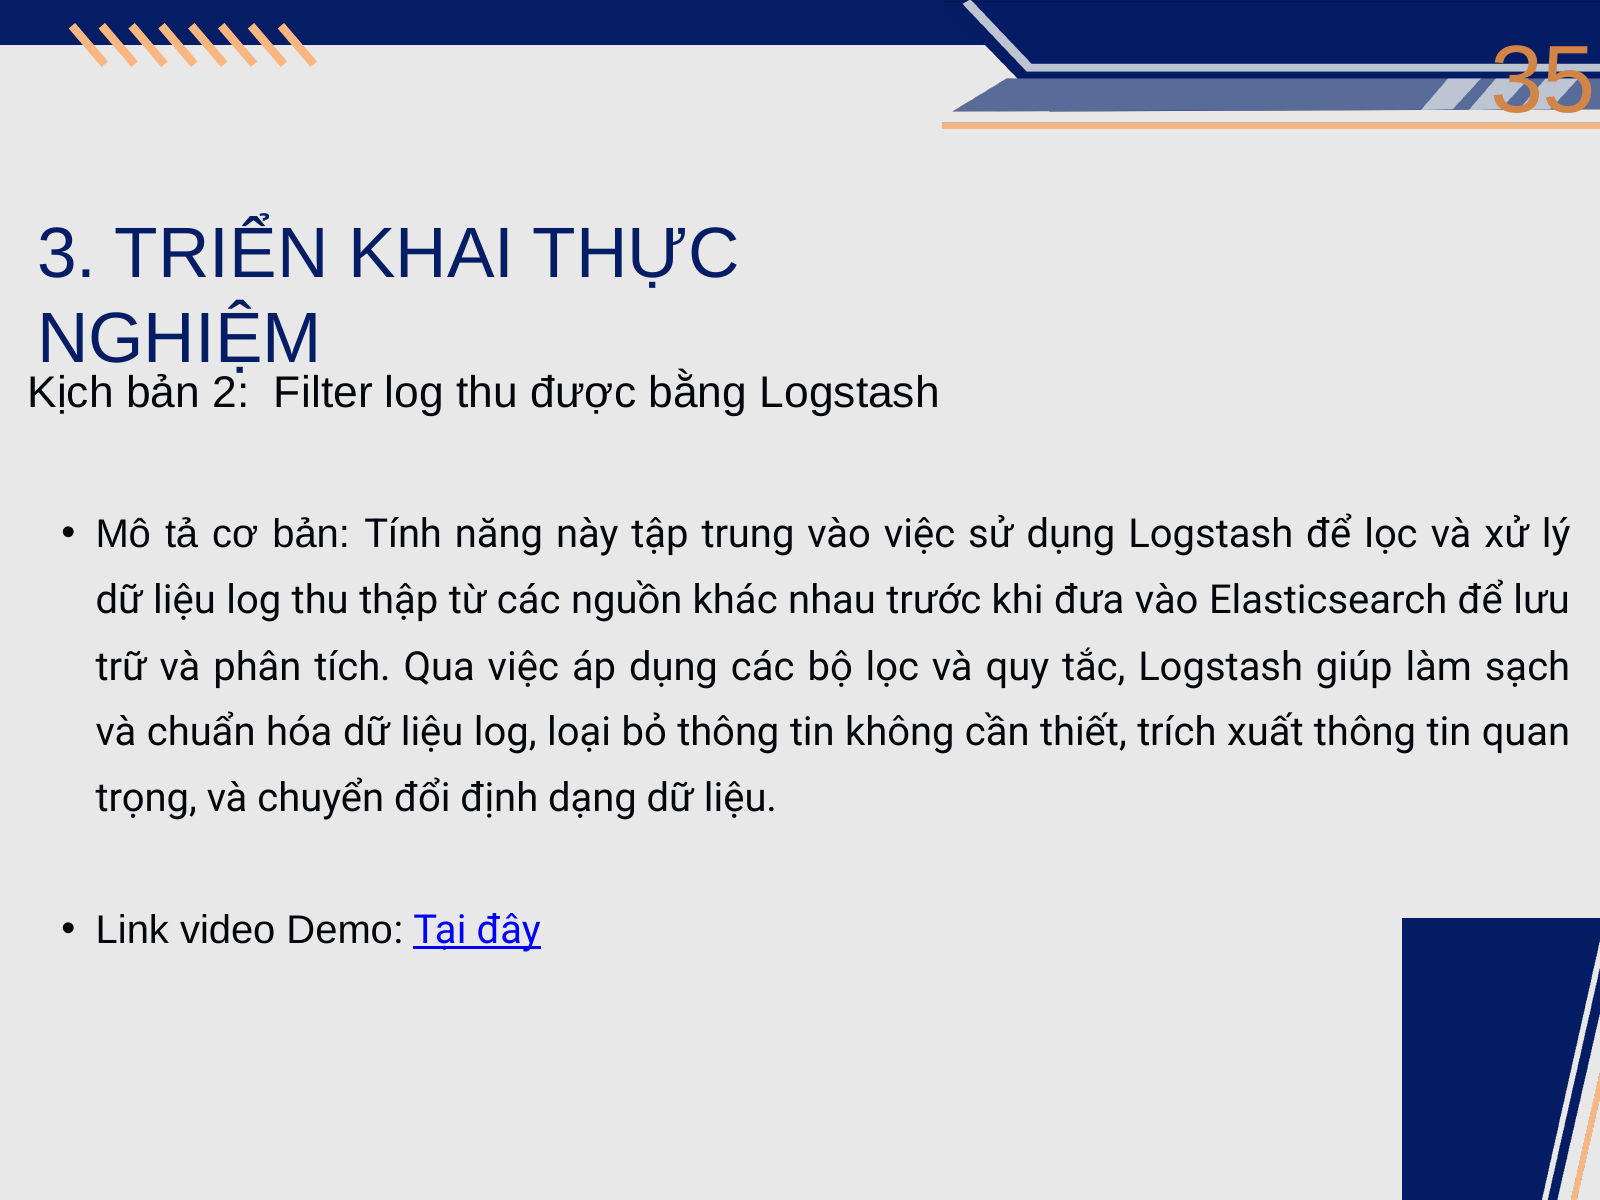

35
3. TRIỂN KHAI THỰC NGHIỆM
Kịch bản 2:  Filter log thu được bằng Logstash

Mô tả cơ bản: Tính năng này tập trung vào việc sử dụng Logstash để lọc và xử lý dữ liệu log thu thập từ các nguồn khác nhau trước khi đưa vào Elasticsearch để lưu trữ và phân tích. Qua việc áp dụng các bộ lọc và quy tắc, Logstash giúp làm sạch và chuẩn hóa dữ liệu log, loại bỏ thông tin không cần thiết, trích xuất thông tin quan trọng, và chuyển đổi định dạng dữ liệu.

Link video Demo: Tại đây